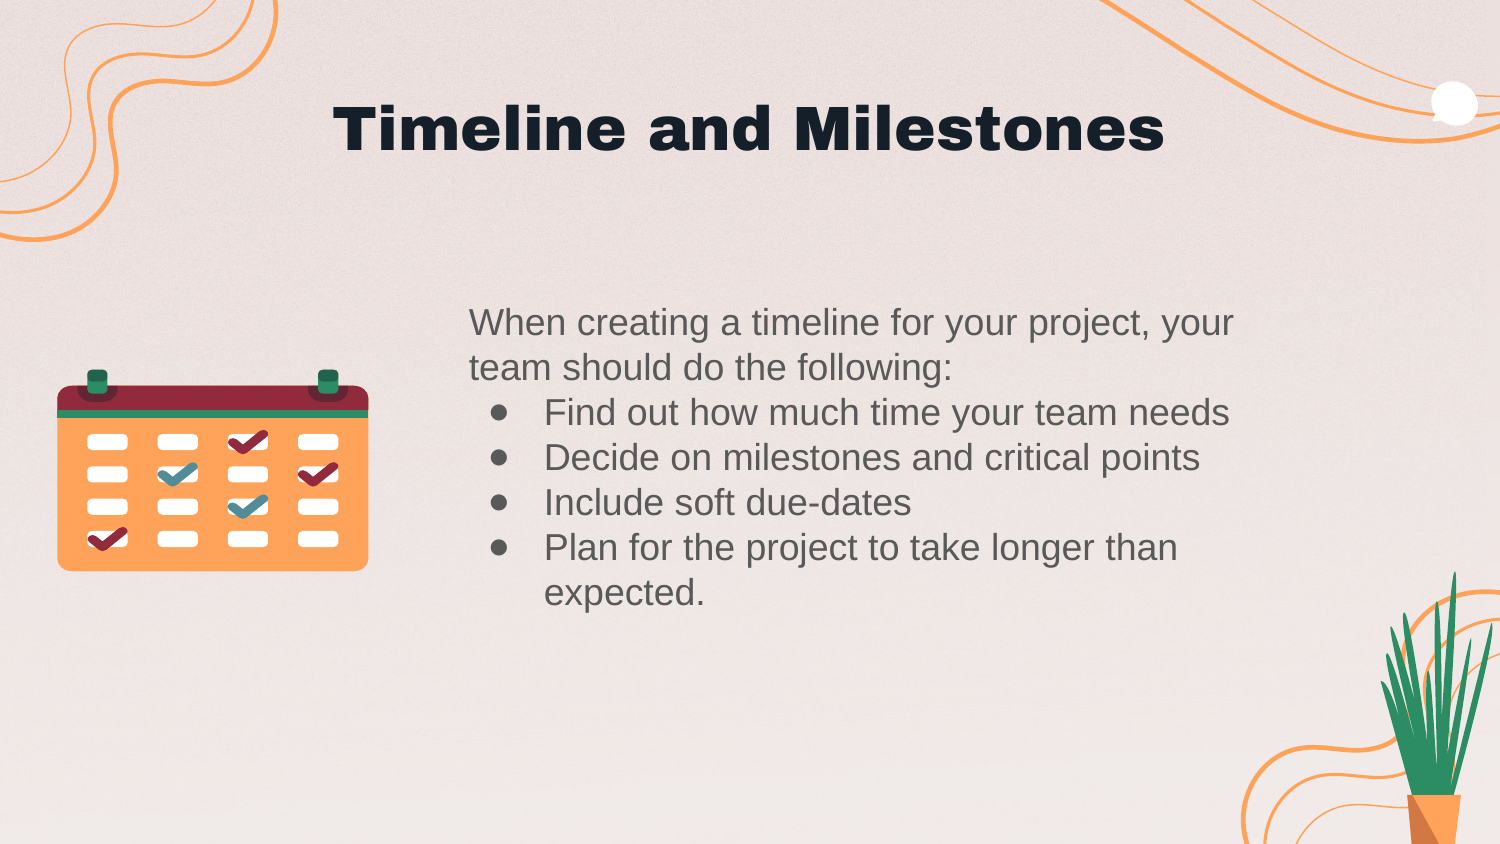

# Timeline and Milestones

When creating a timeline for your project, your team should do the following:
Find out how much time your team needs
Decide on milestones and critical points
Include soft due-dates
Plan for the project to take longer than expected.